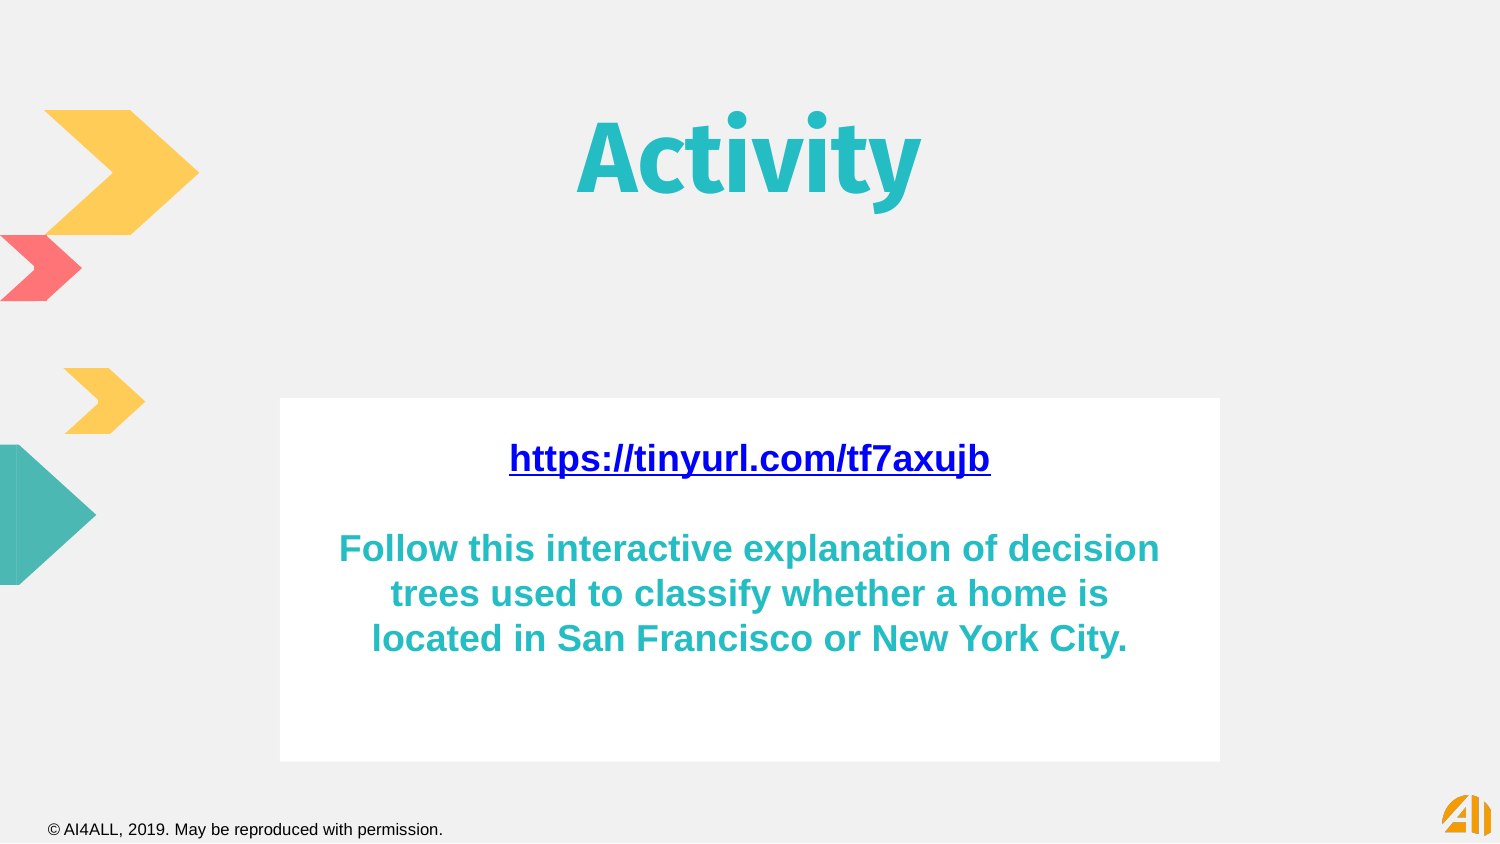

# Activity
https://tinyurl.com/tf7axujb

Follow this interactive explanation of decision trees used to classify whether a home is located in San Francisco or New York City.